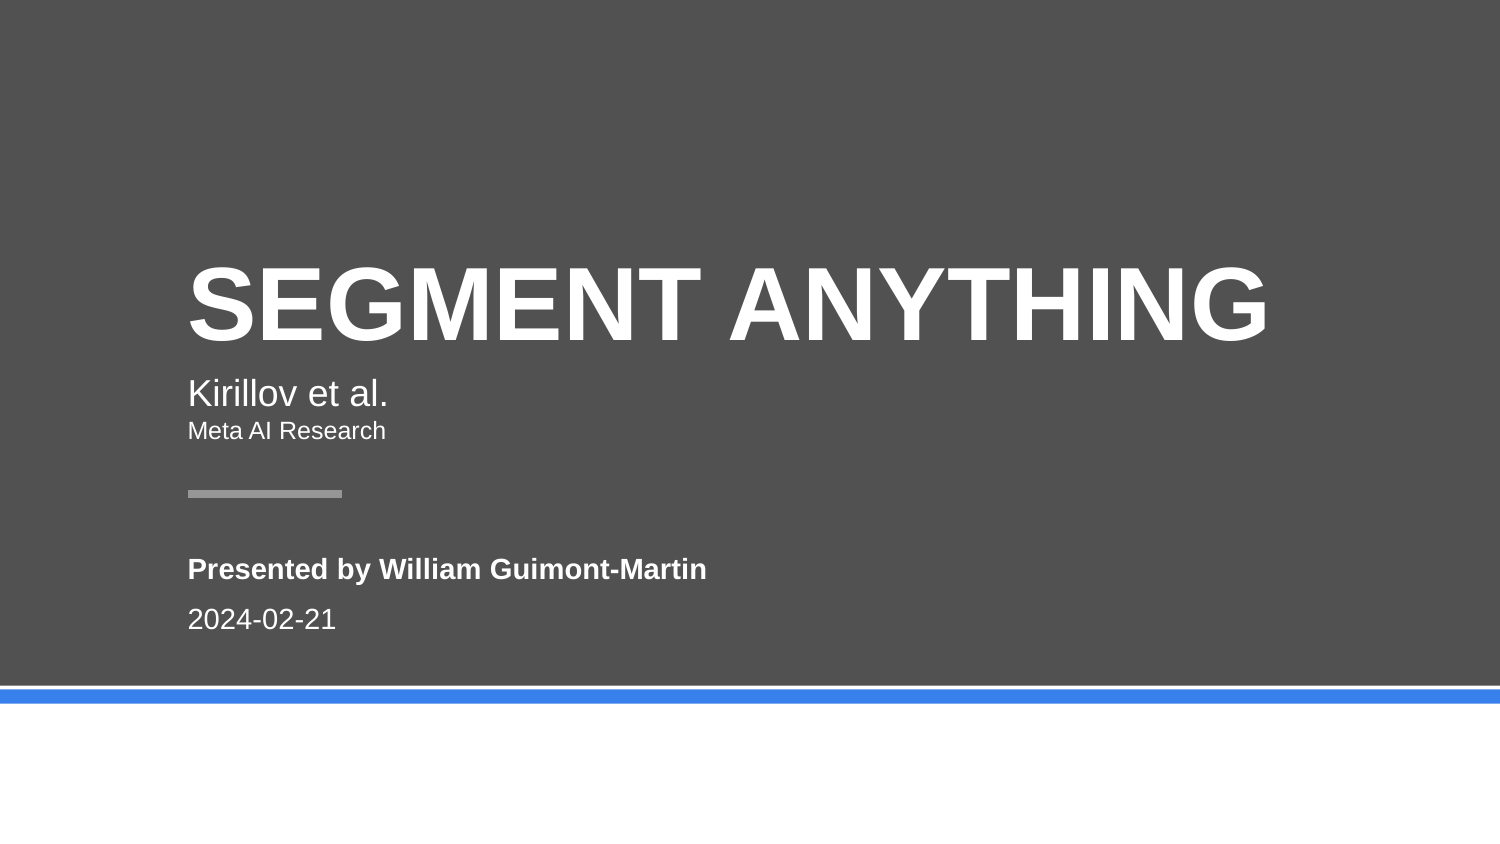

# Segment Anything
Kirillov et al.
Meta AI Research
Presented by William Guimont-Martin
2024-02-21